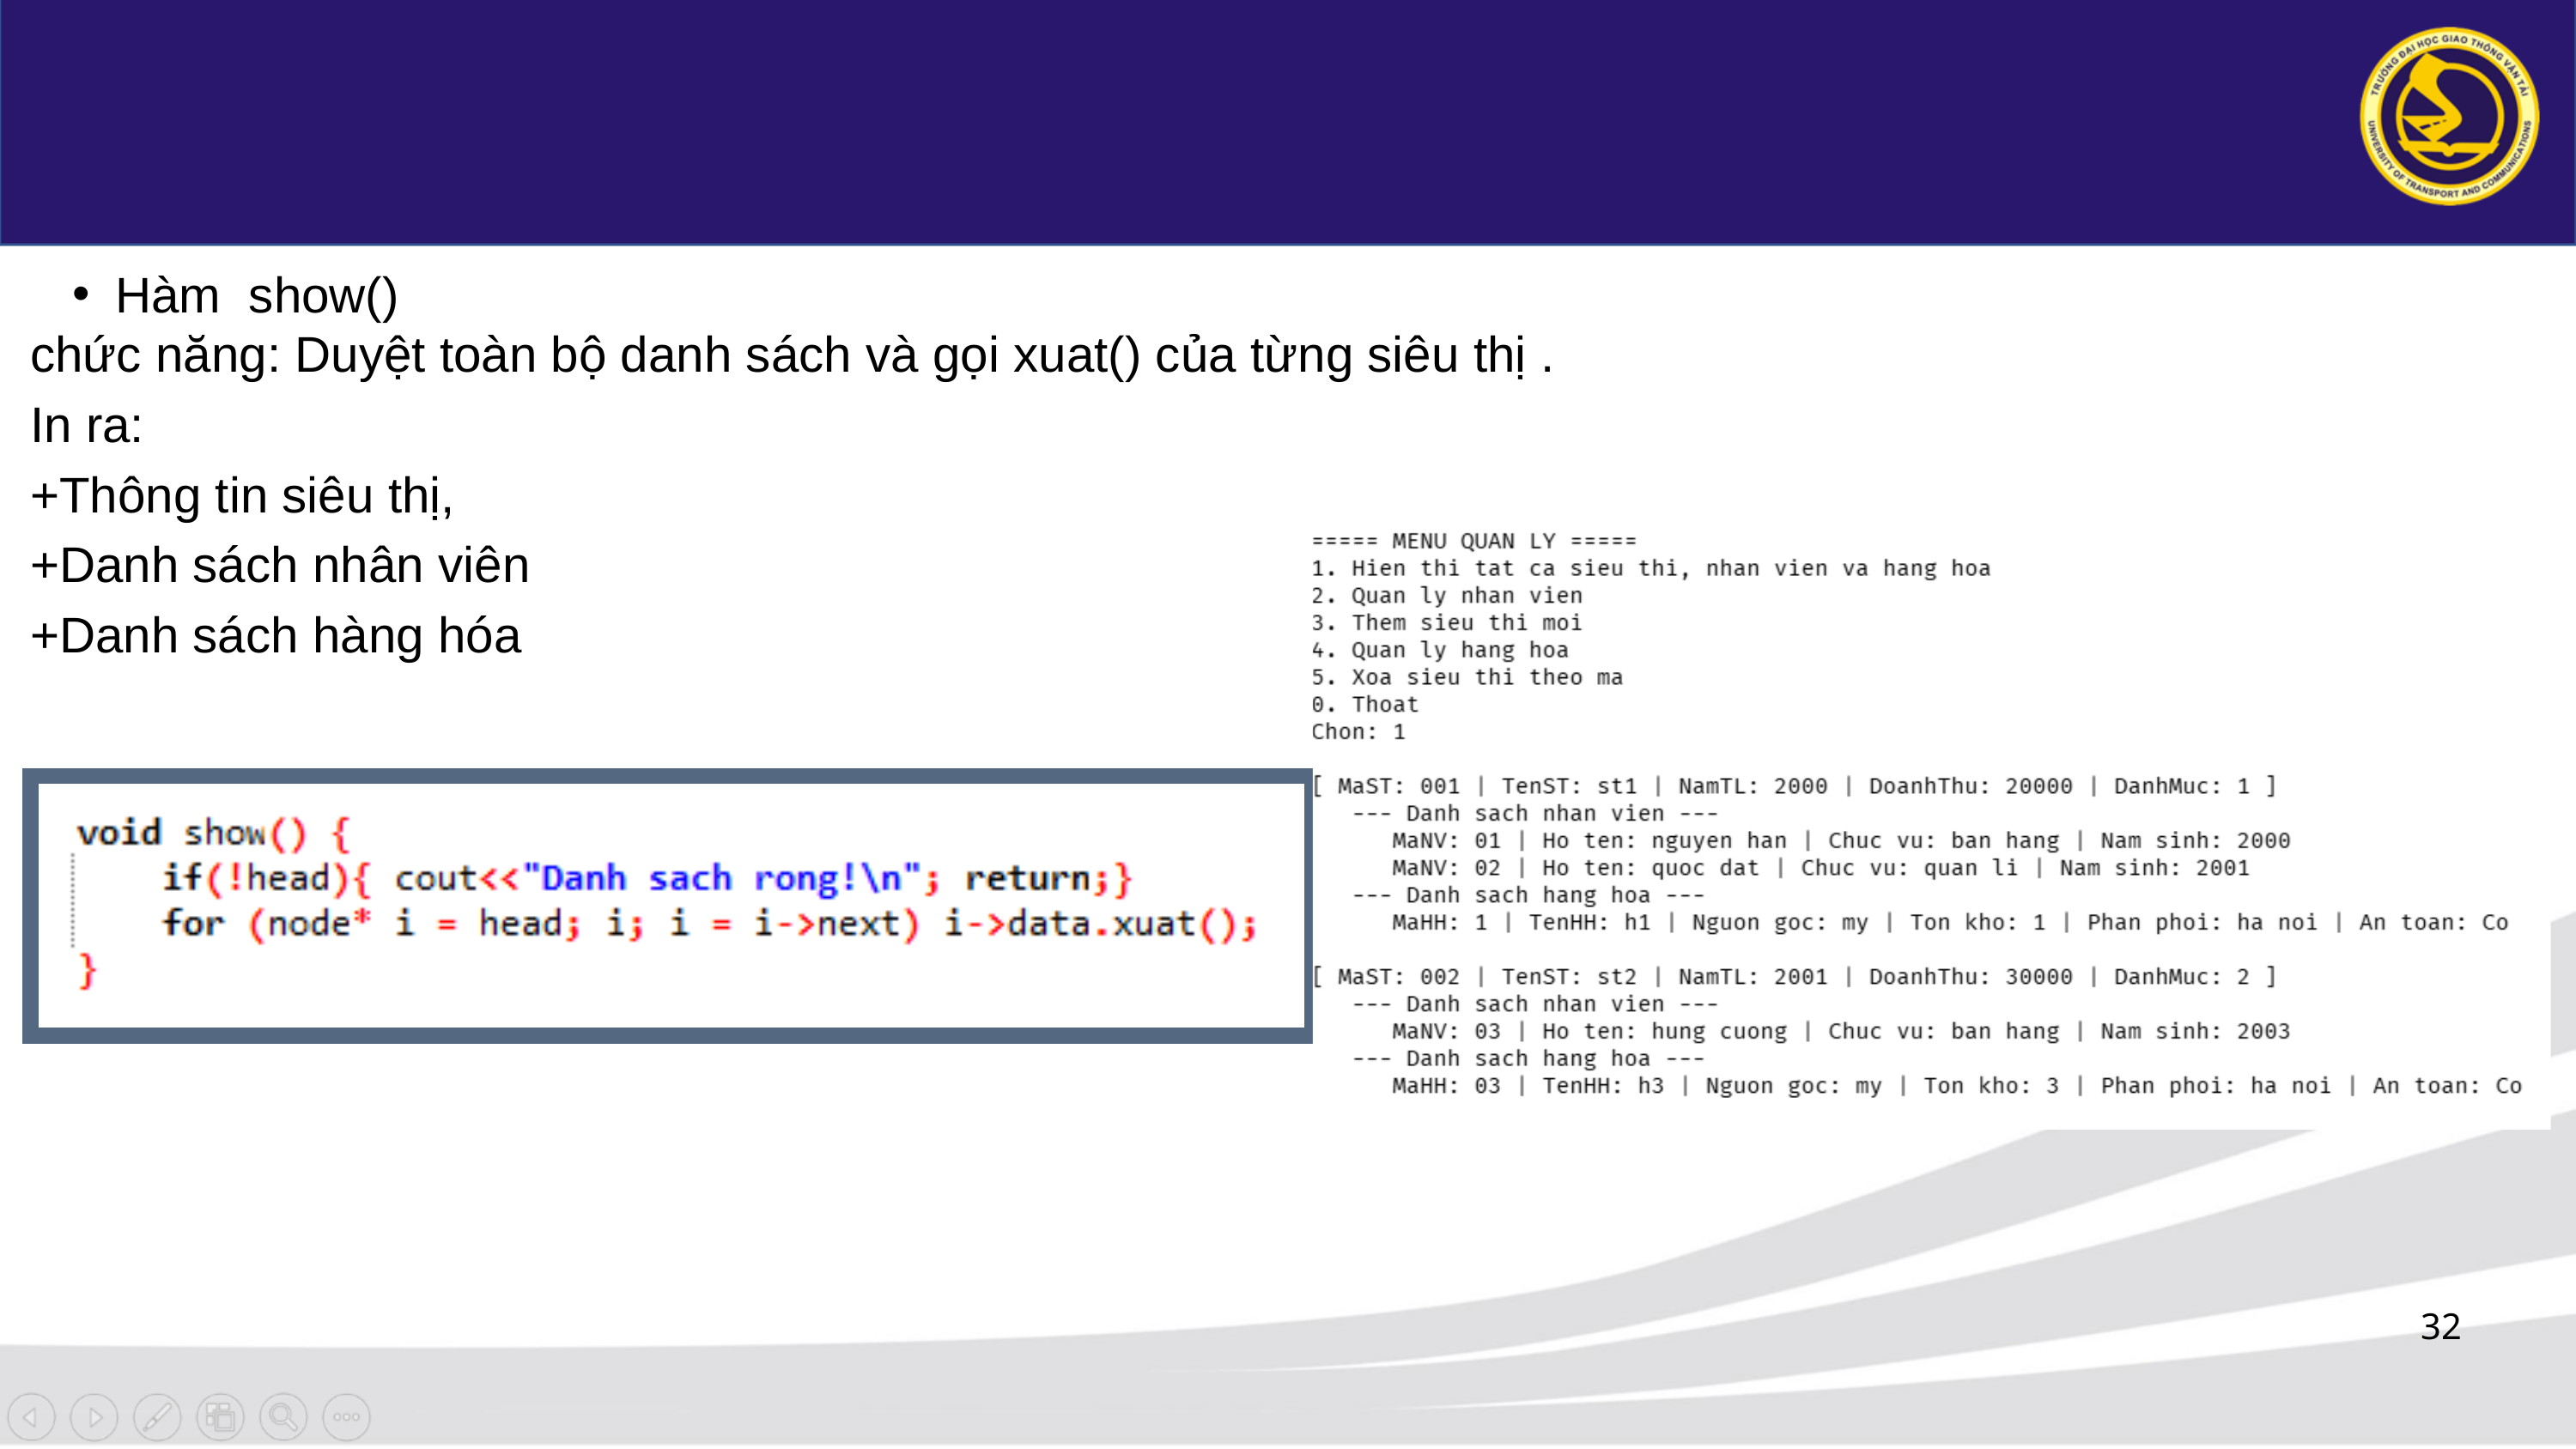

Hàm  show()
chức năng: Duyệt toàn bộ danh sách và gọi xuat() của từng siêu thị .
In ra:
+Thông tin siêu thị,
+Danh sách nhân viên
+Danh sách hàng hóa

32